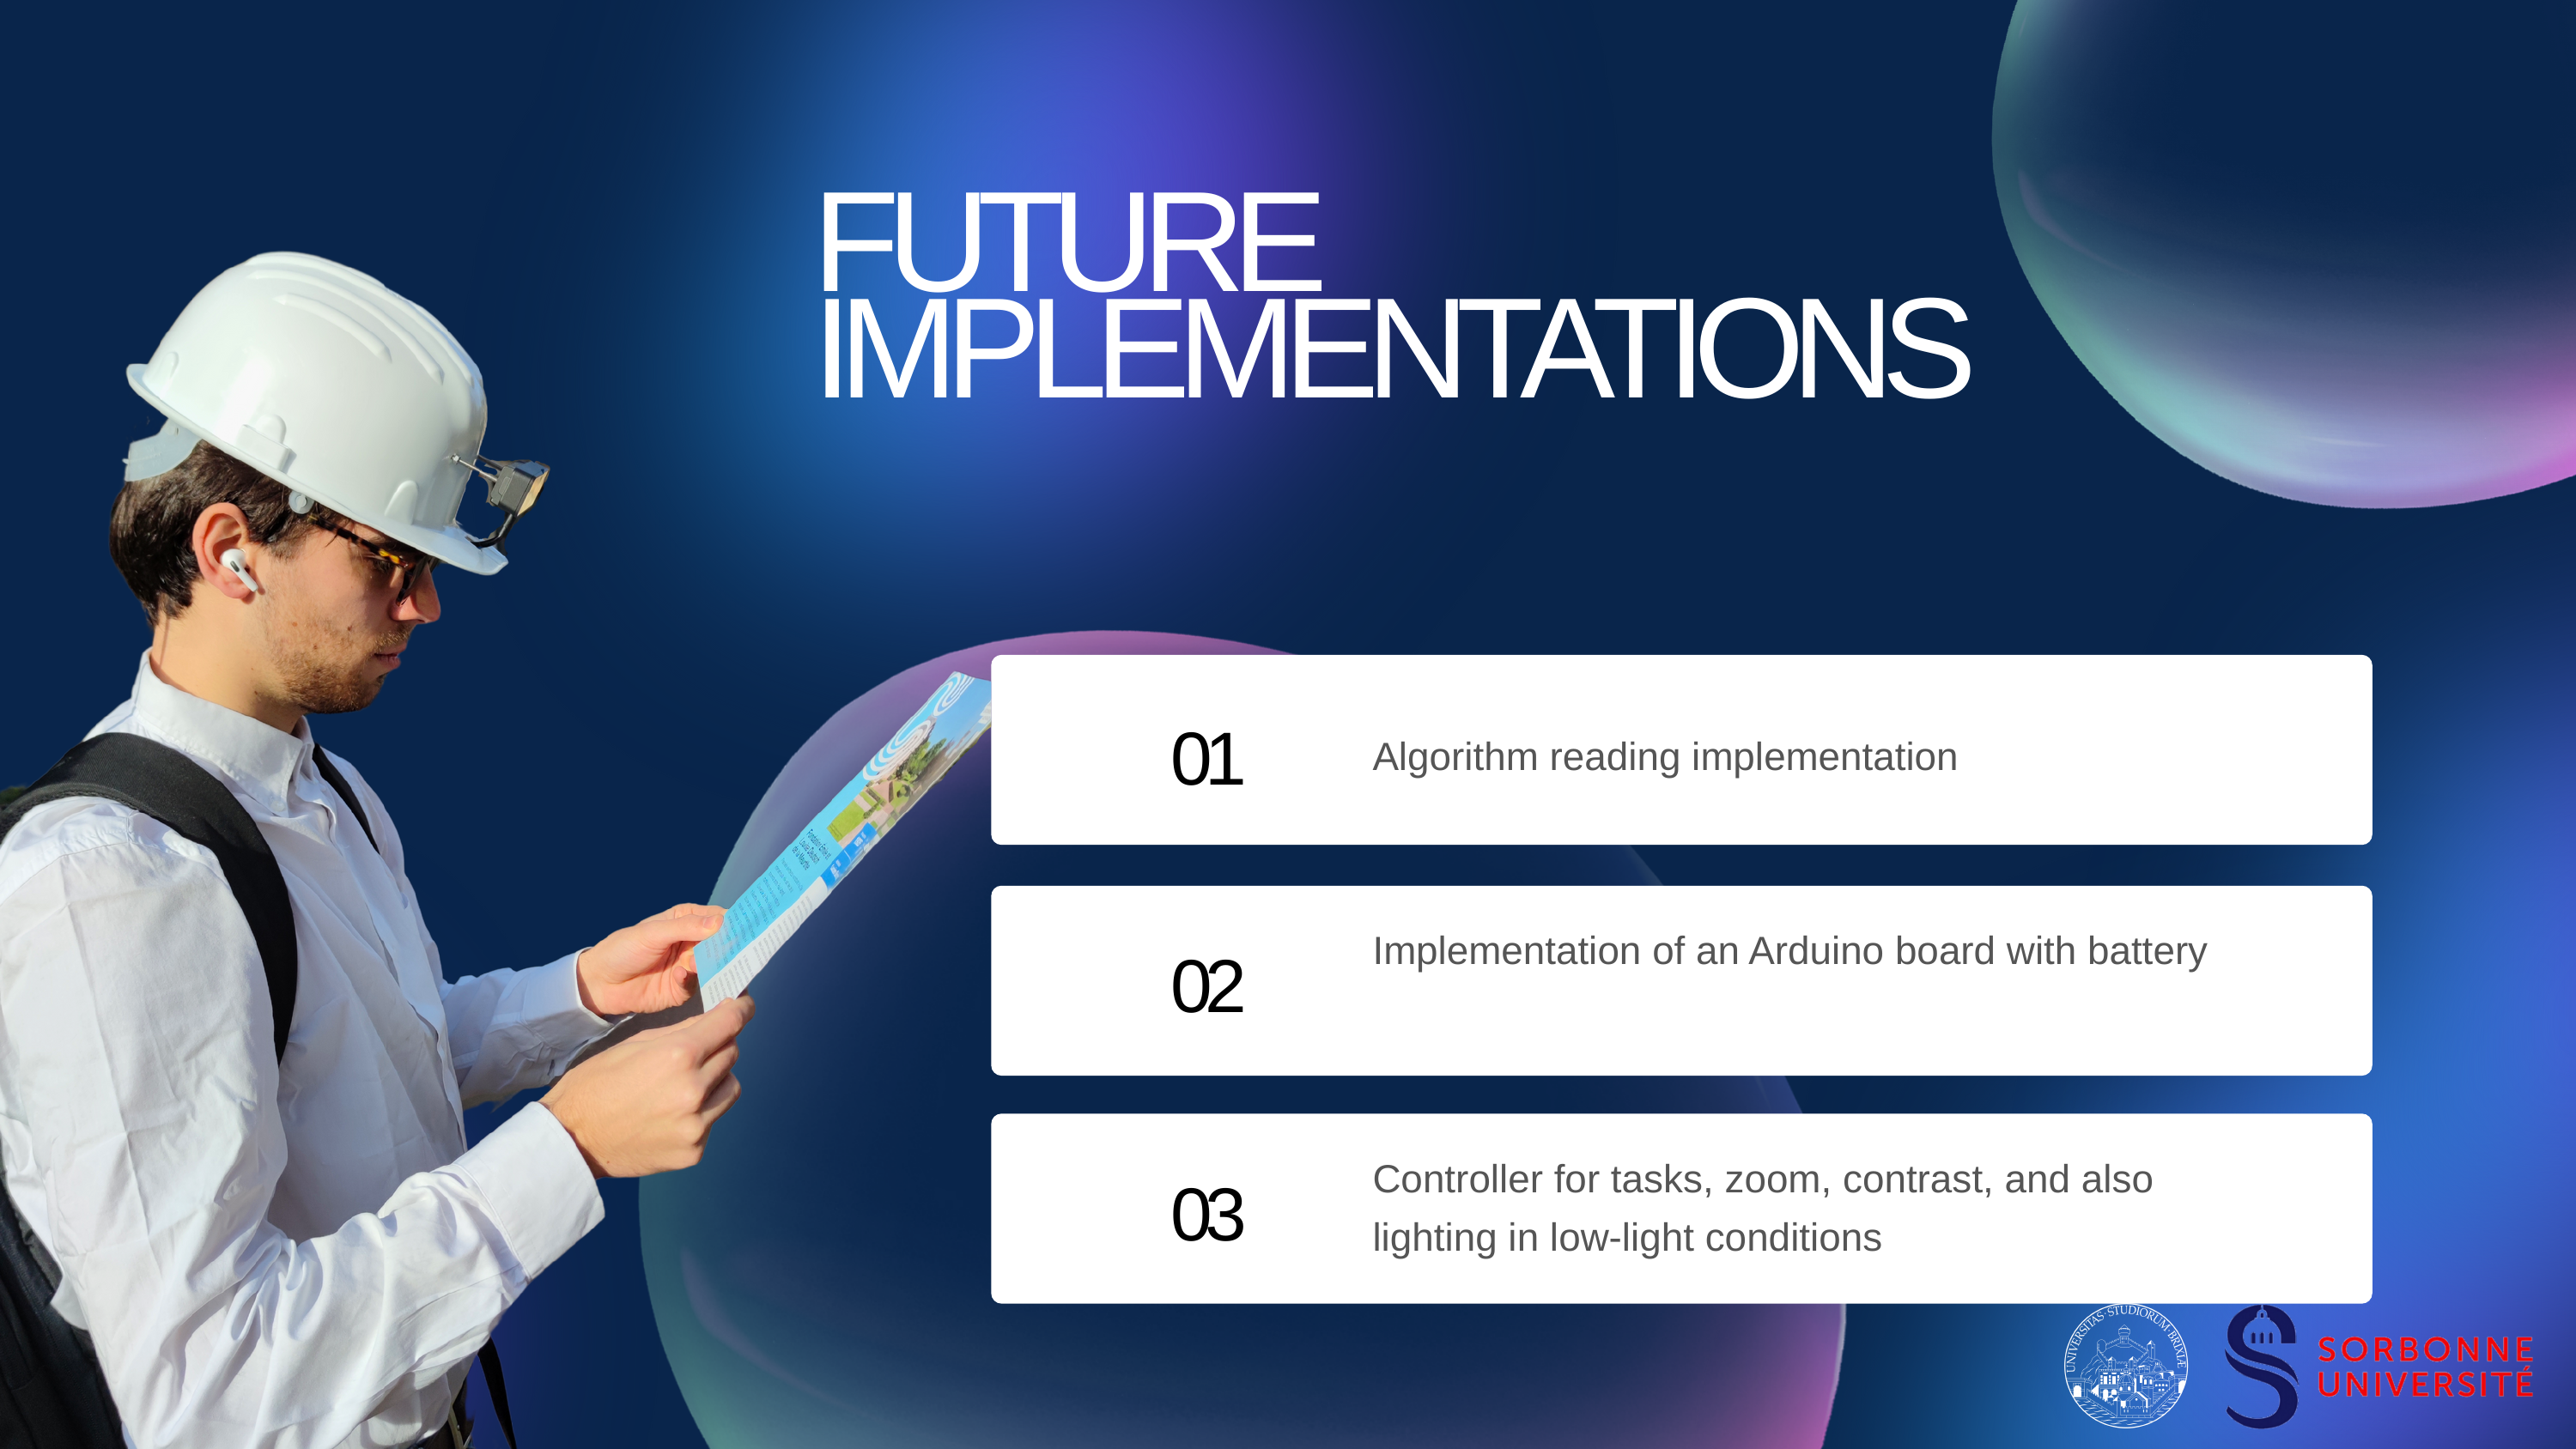

FUTURE IMPLEMENTATIONS

01
Algorithm reading implementation

Implementation of an Arduino board with battery
02

Controller for tasks, zoom, contrast, and also lighting in low-light conditions
03